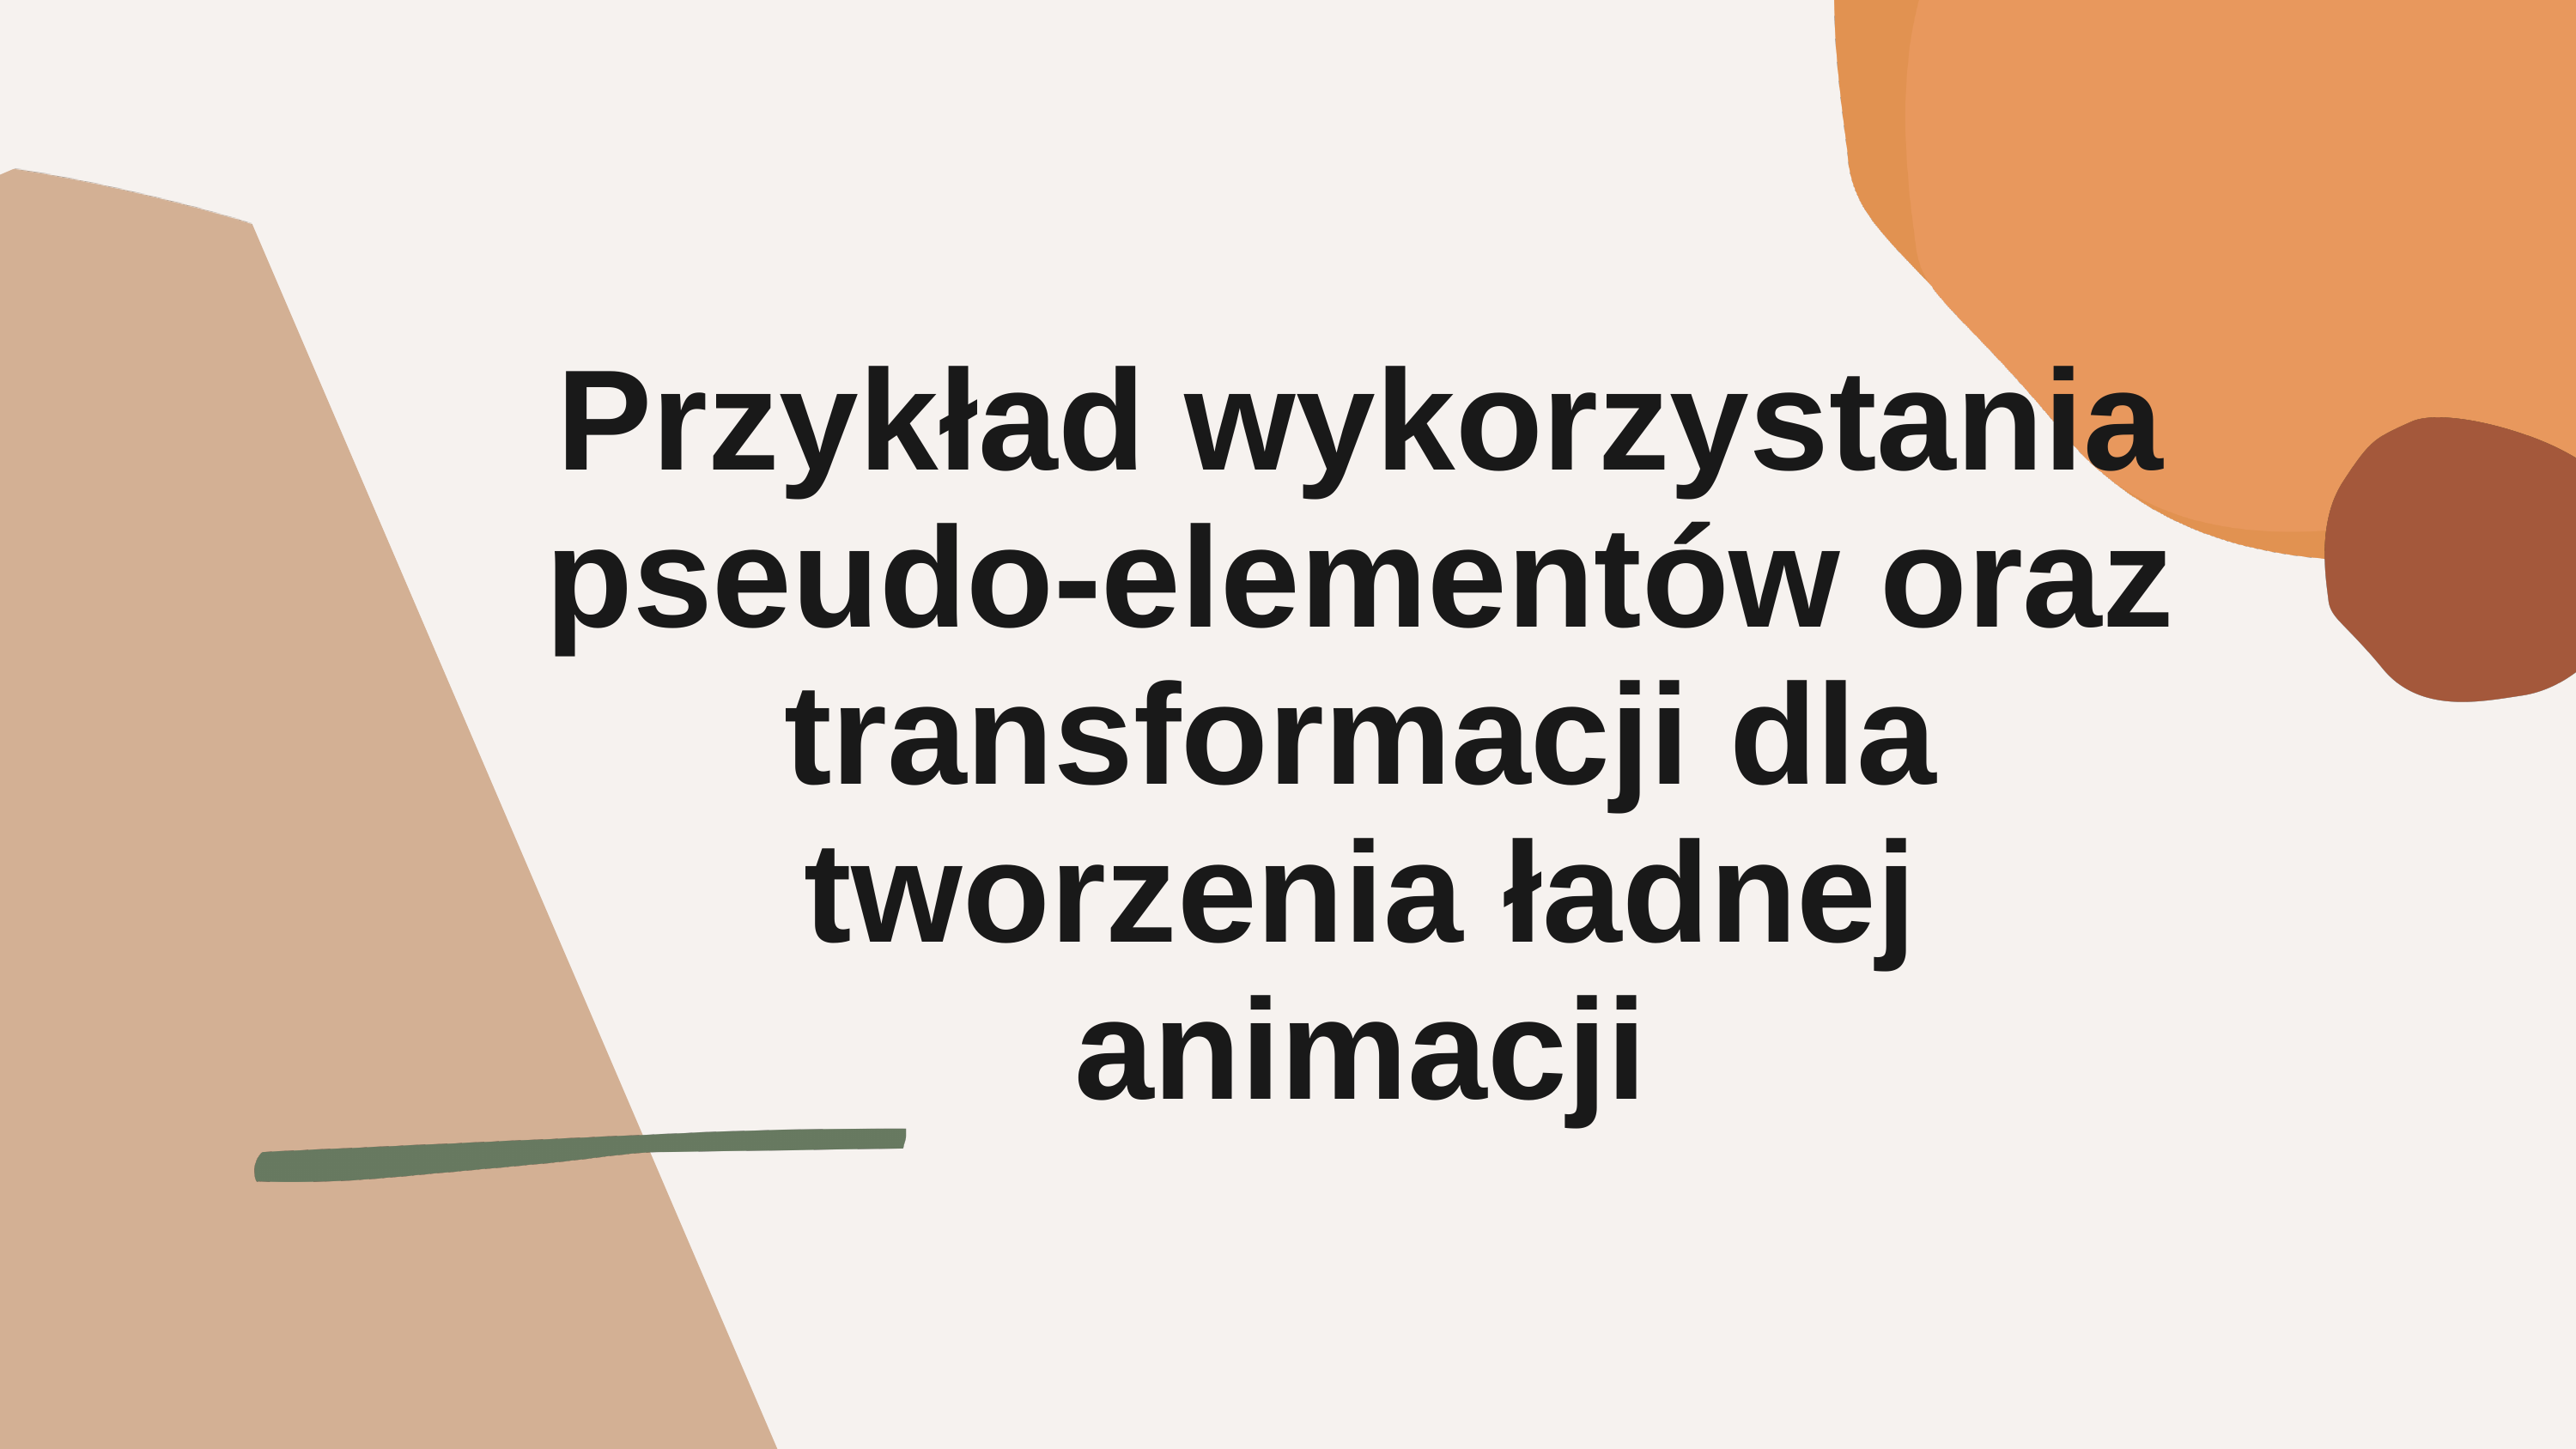

Przykład wykorzystania pseudo-elementów oraz transformacji dla tworzenia ładnej animacji